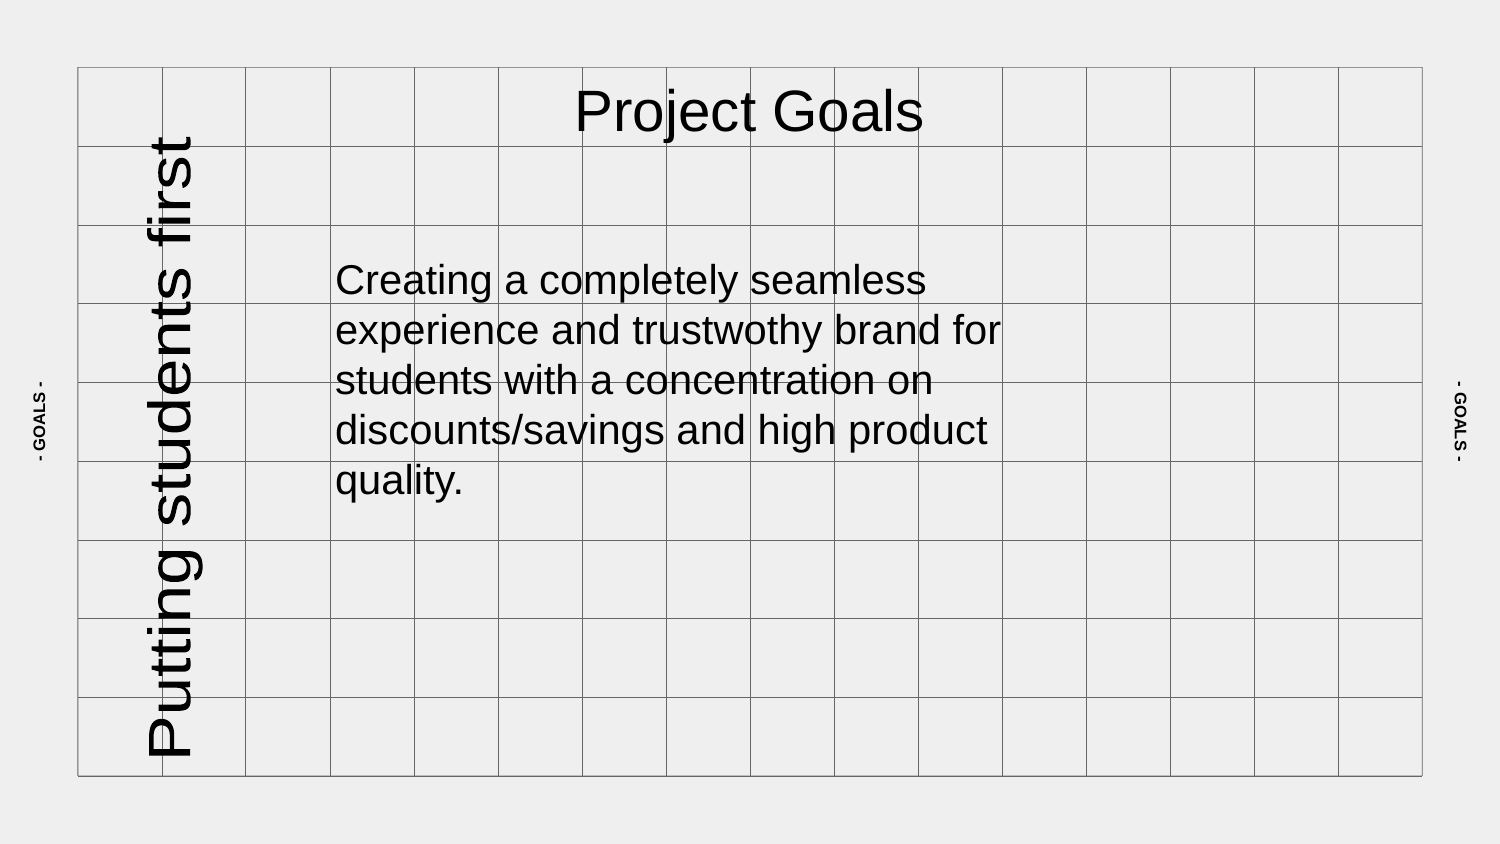

Project Goals
Creating a completely seamless experience and trustwothy brand for students with a concentration on discounts/savings and high product quality.
- GOALS -
# - GOALS -
Putting students first